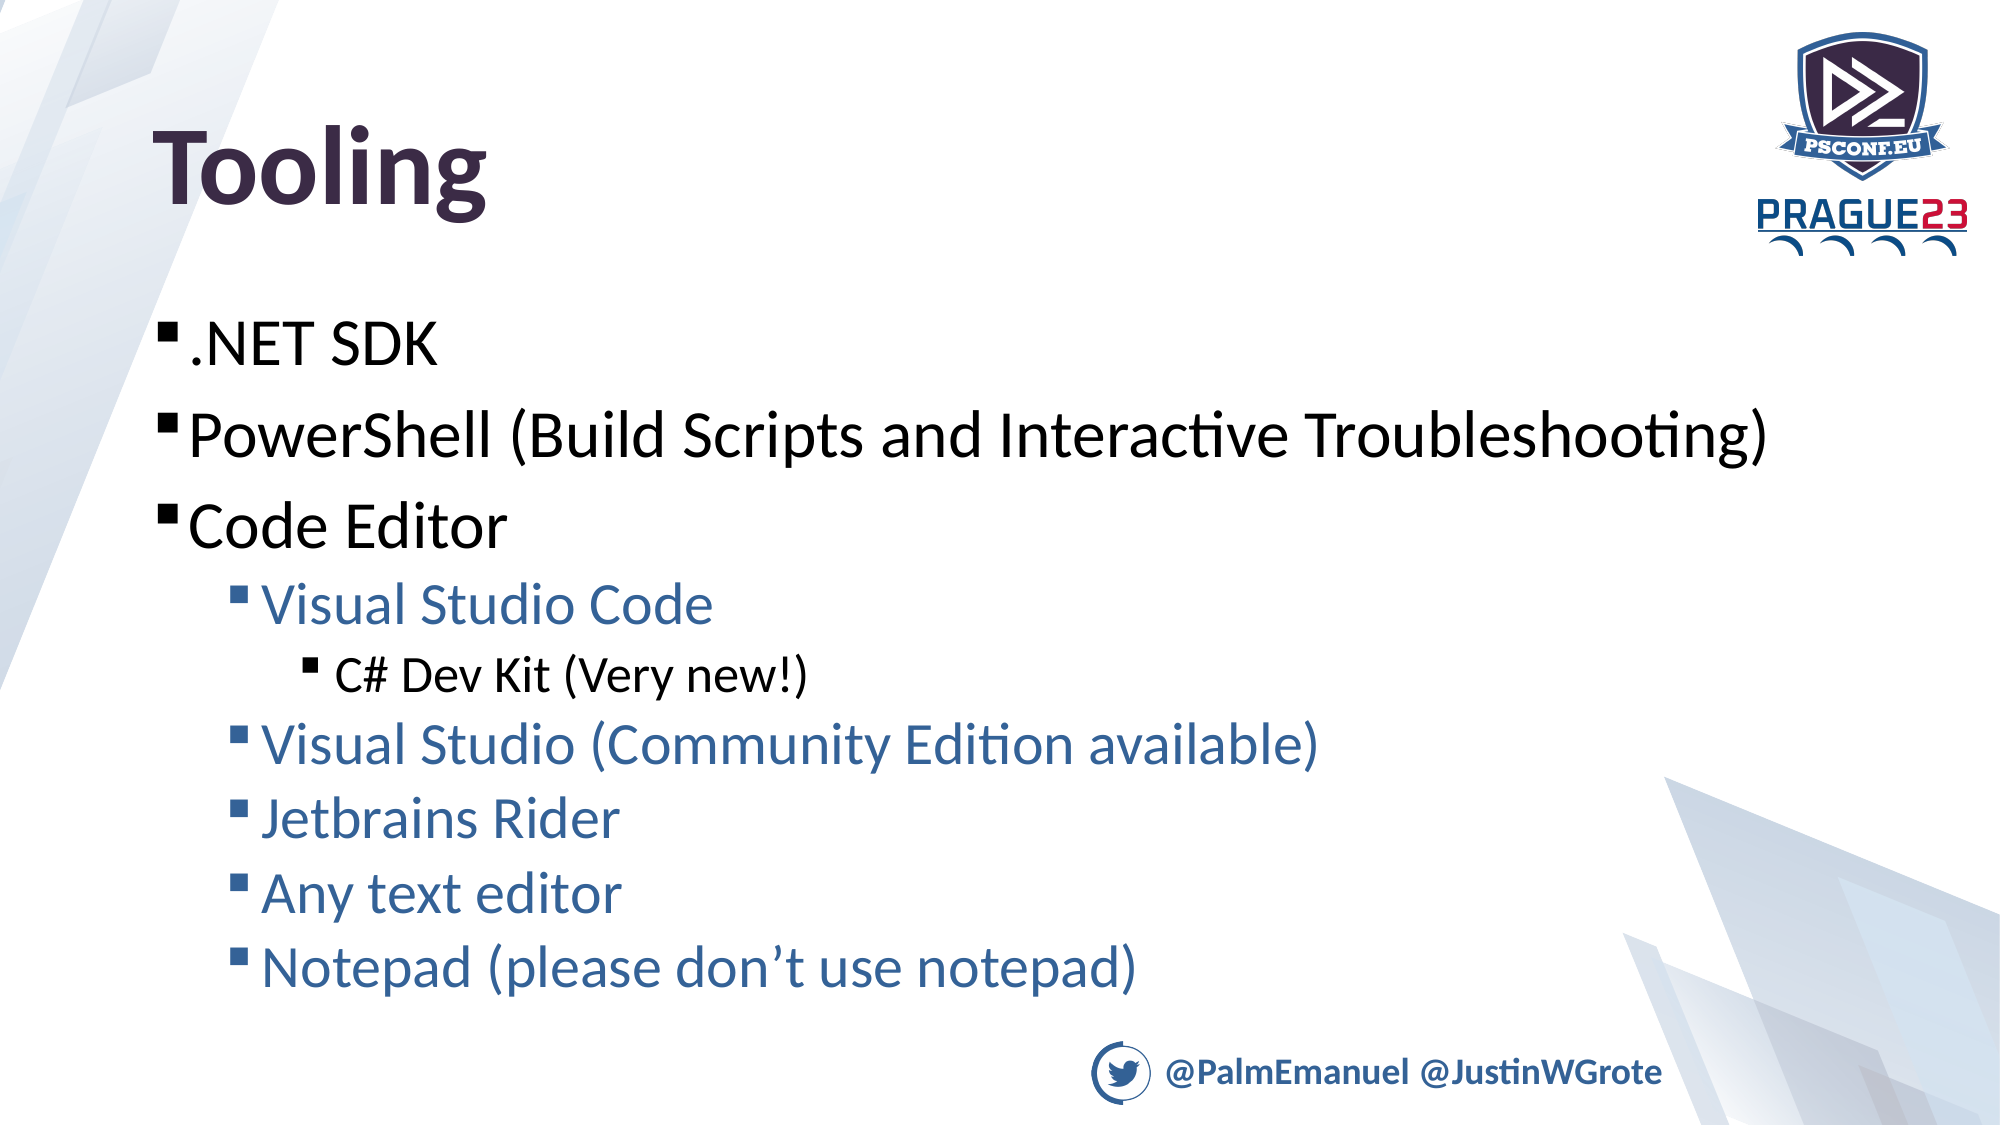

# Tooling
.NET SDK
PowerShell (Build Scripts and Interactive Troubleshooting)
Code Editor
Visual Studio Code
C# Dev Kit (Very new!)
Visual Studio (Community Edition available)
Jetbrains Rider
Any text editor
Notepad (please don’t use notepad)